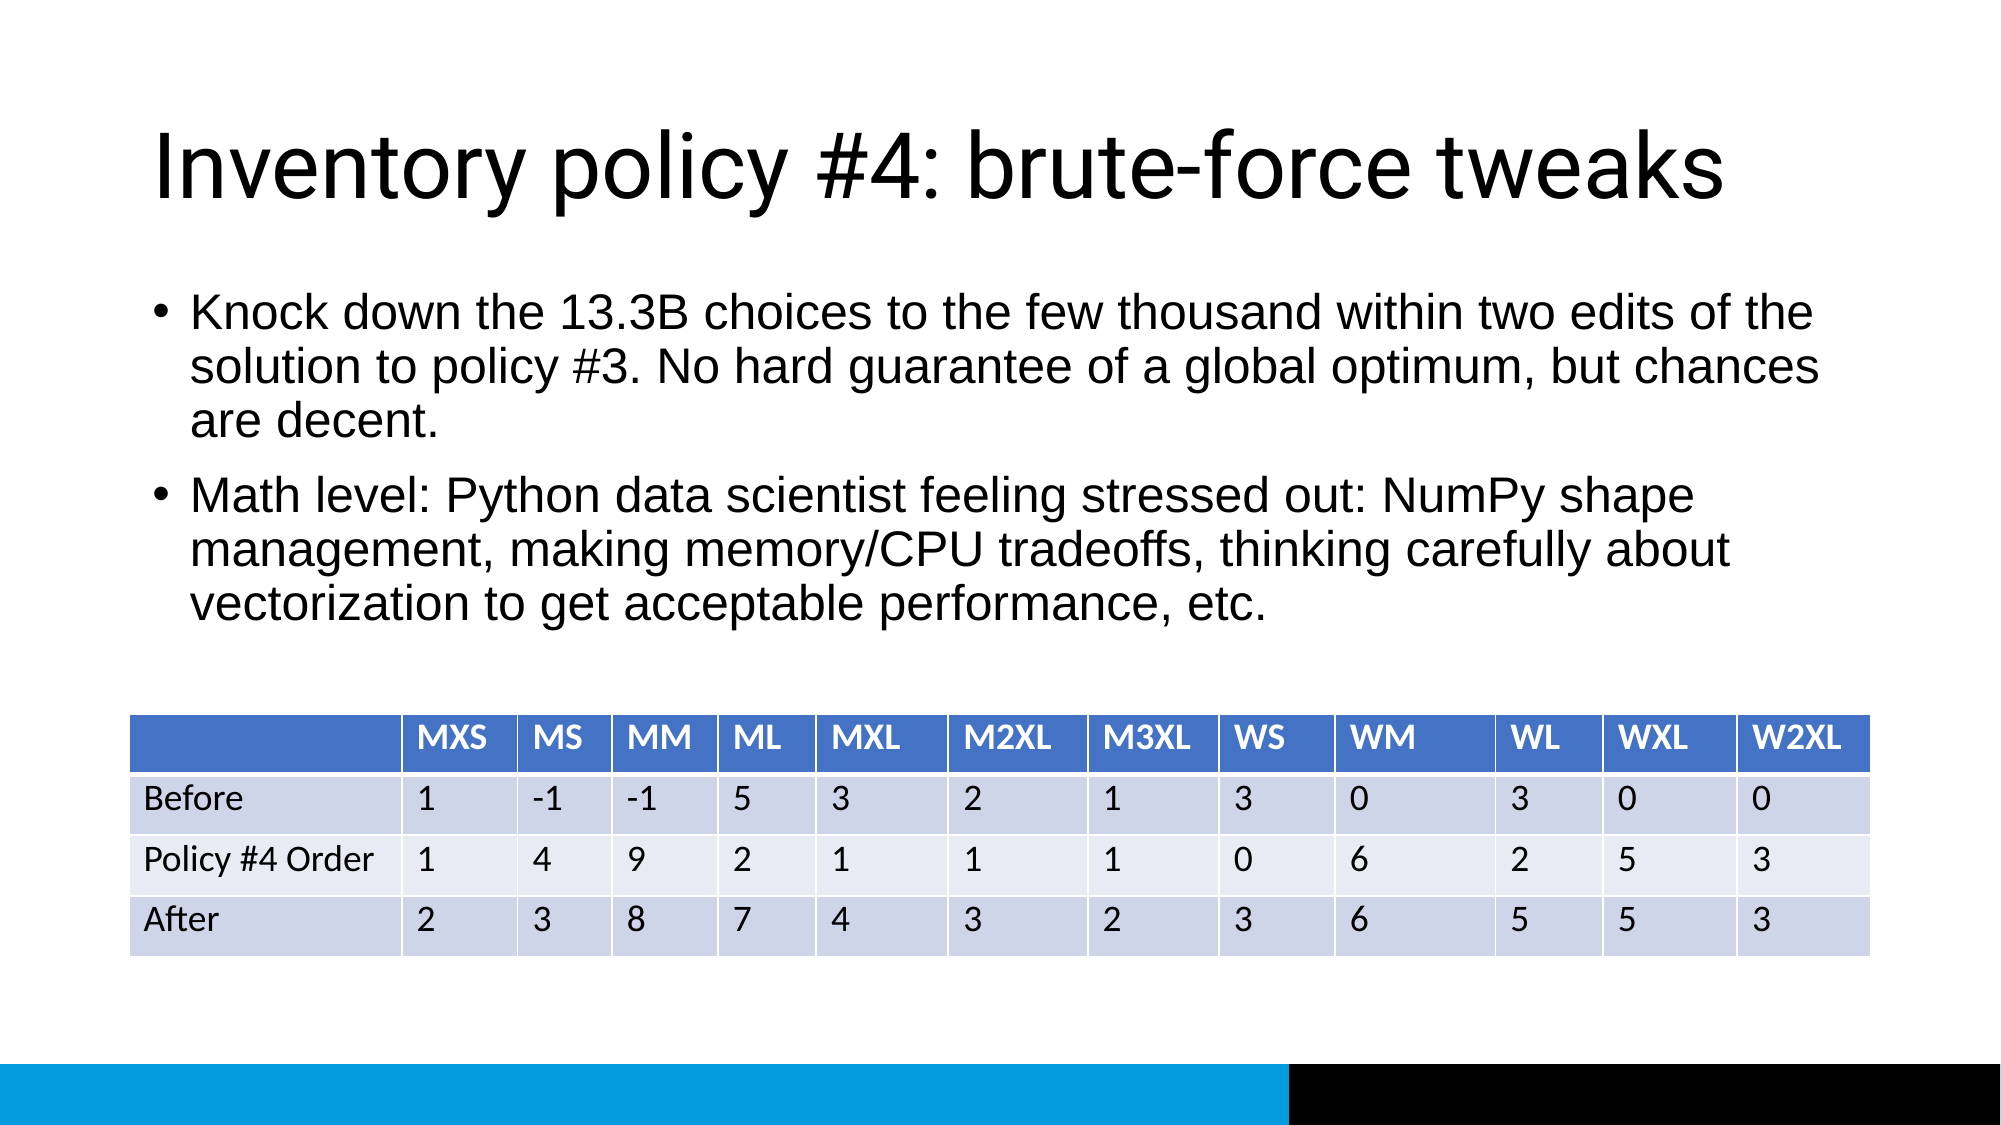

# Inventory policy #4: brute-force tweaks
Knock down the 13.3B choices to the few thousand within two edits of the solution to policy #3. No hard guarantee of a global optimum, but chances are decent.
Math level: Python data scientist feeling stressed out: NumPy shape management, making memory/CPU tradeoffs, thinking carefully about vectorization to get acceptable performance, etc.

|  | MXS | MS | MM | ML | MXL | M2XL | M3XL | WS | WM | WL | WXL | W2XL |
| --- | --- | --- | --- | --- | --- | --- | --- | --- | --- | --- | --- | --- |
| Before | 1 | -1 | -1 | 5 | 3 | 2 | 1 | 3 | 0 | 3 | 0 | 0 |
| Policy #4 Order | 1 | 4 | 9 | 2 | 1 | 1 | 1 | 0 | 6 | 2 | 5 | 3 |
| After | 2 | 3 | 8 | 7 | 4 | 3 | 2 | 3 | 6 | 5 | 5 | 3 |